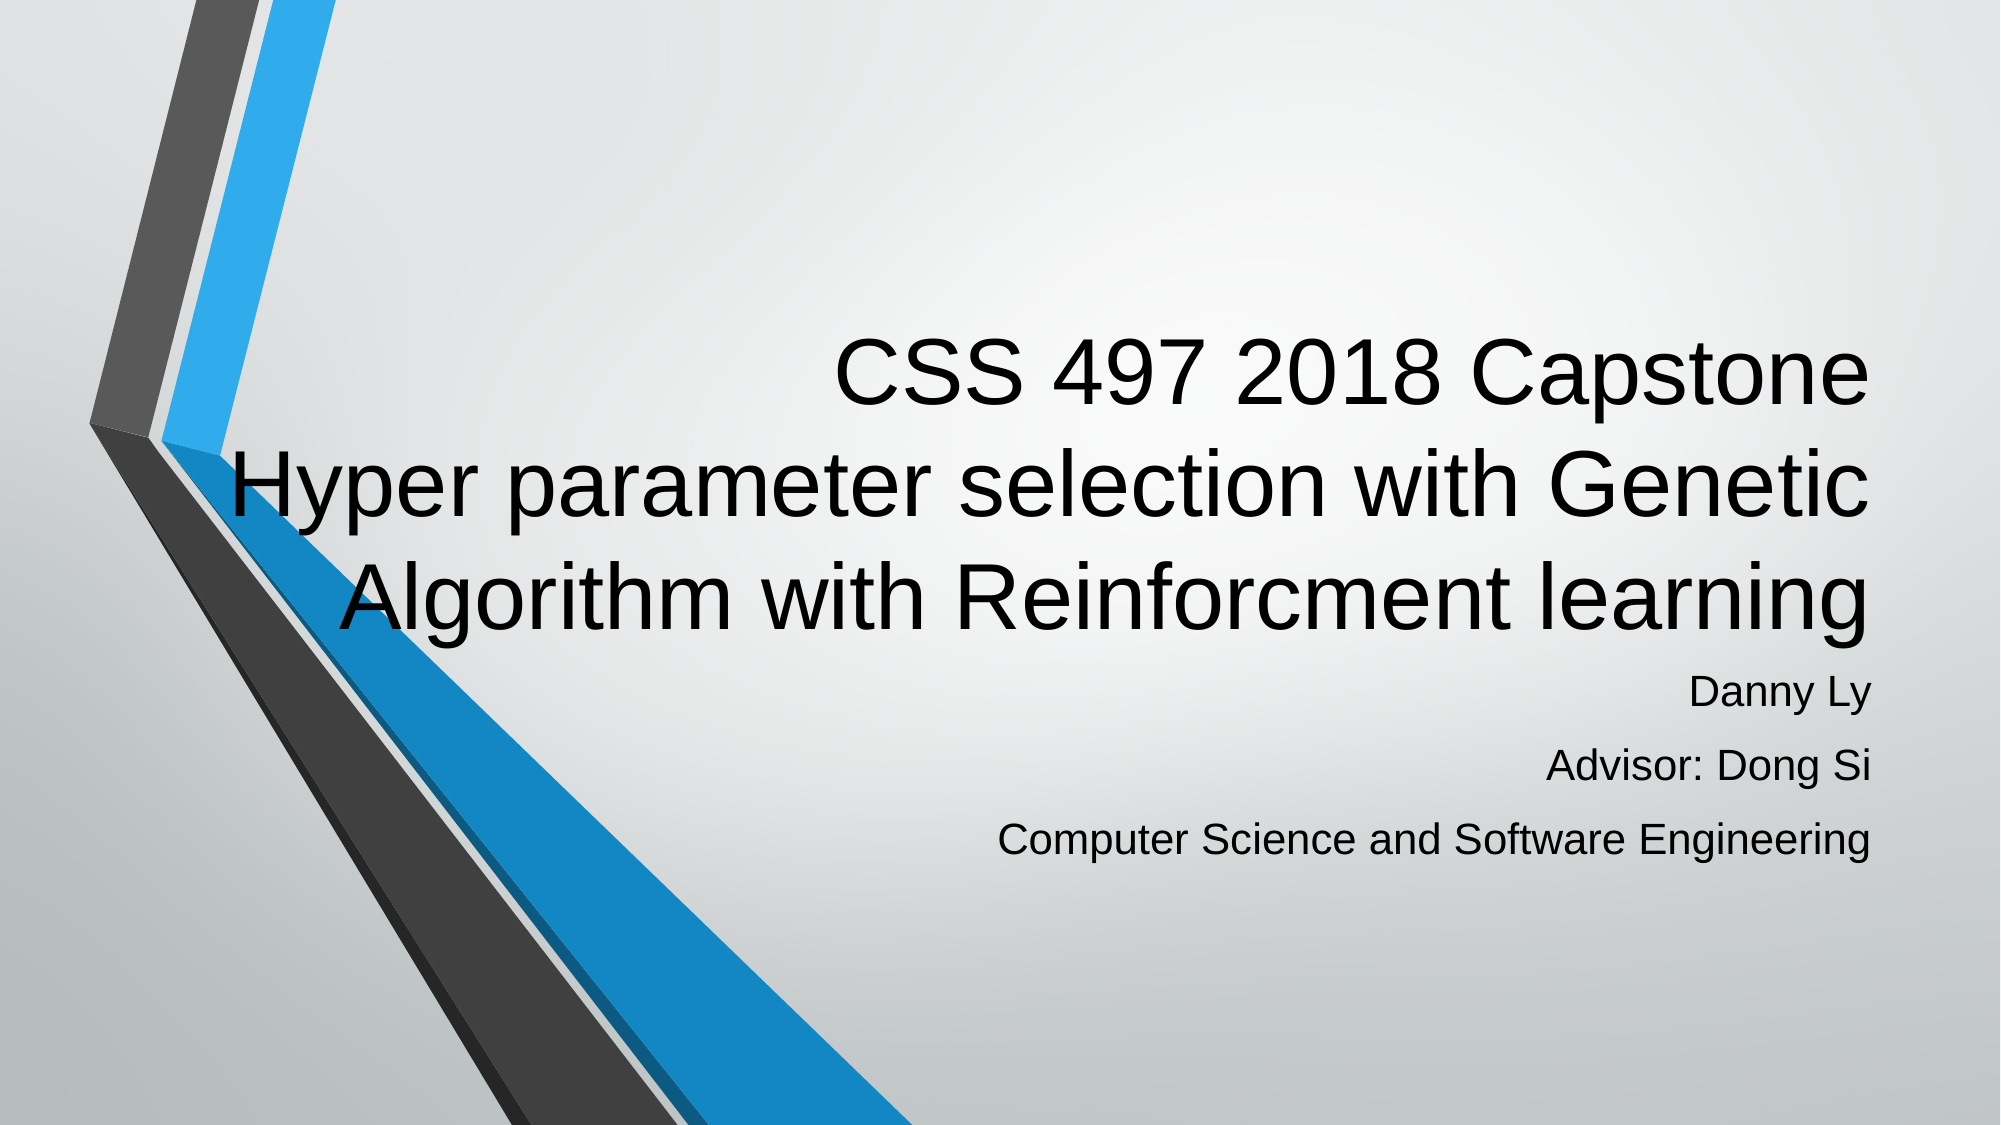

# CSS 497 2018 Capstone Hyper parameter selection with Genetic Algorithm with Reinforcment learning
Danny Ly
Advisor: Dong Si
Computer Science and Software Engineering